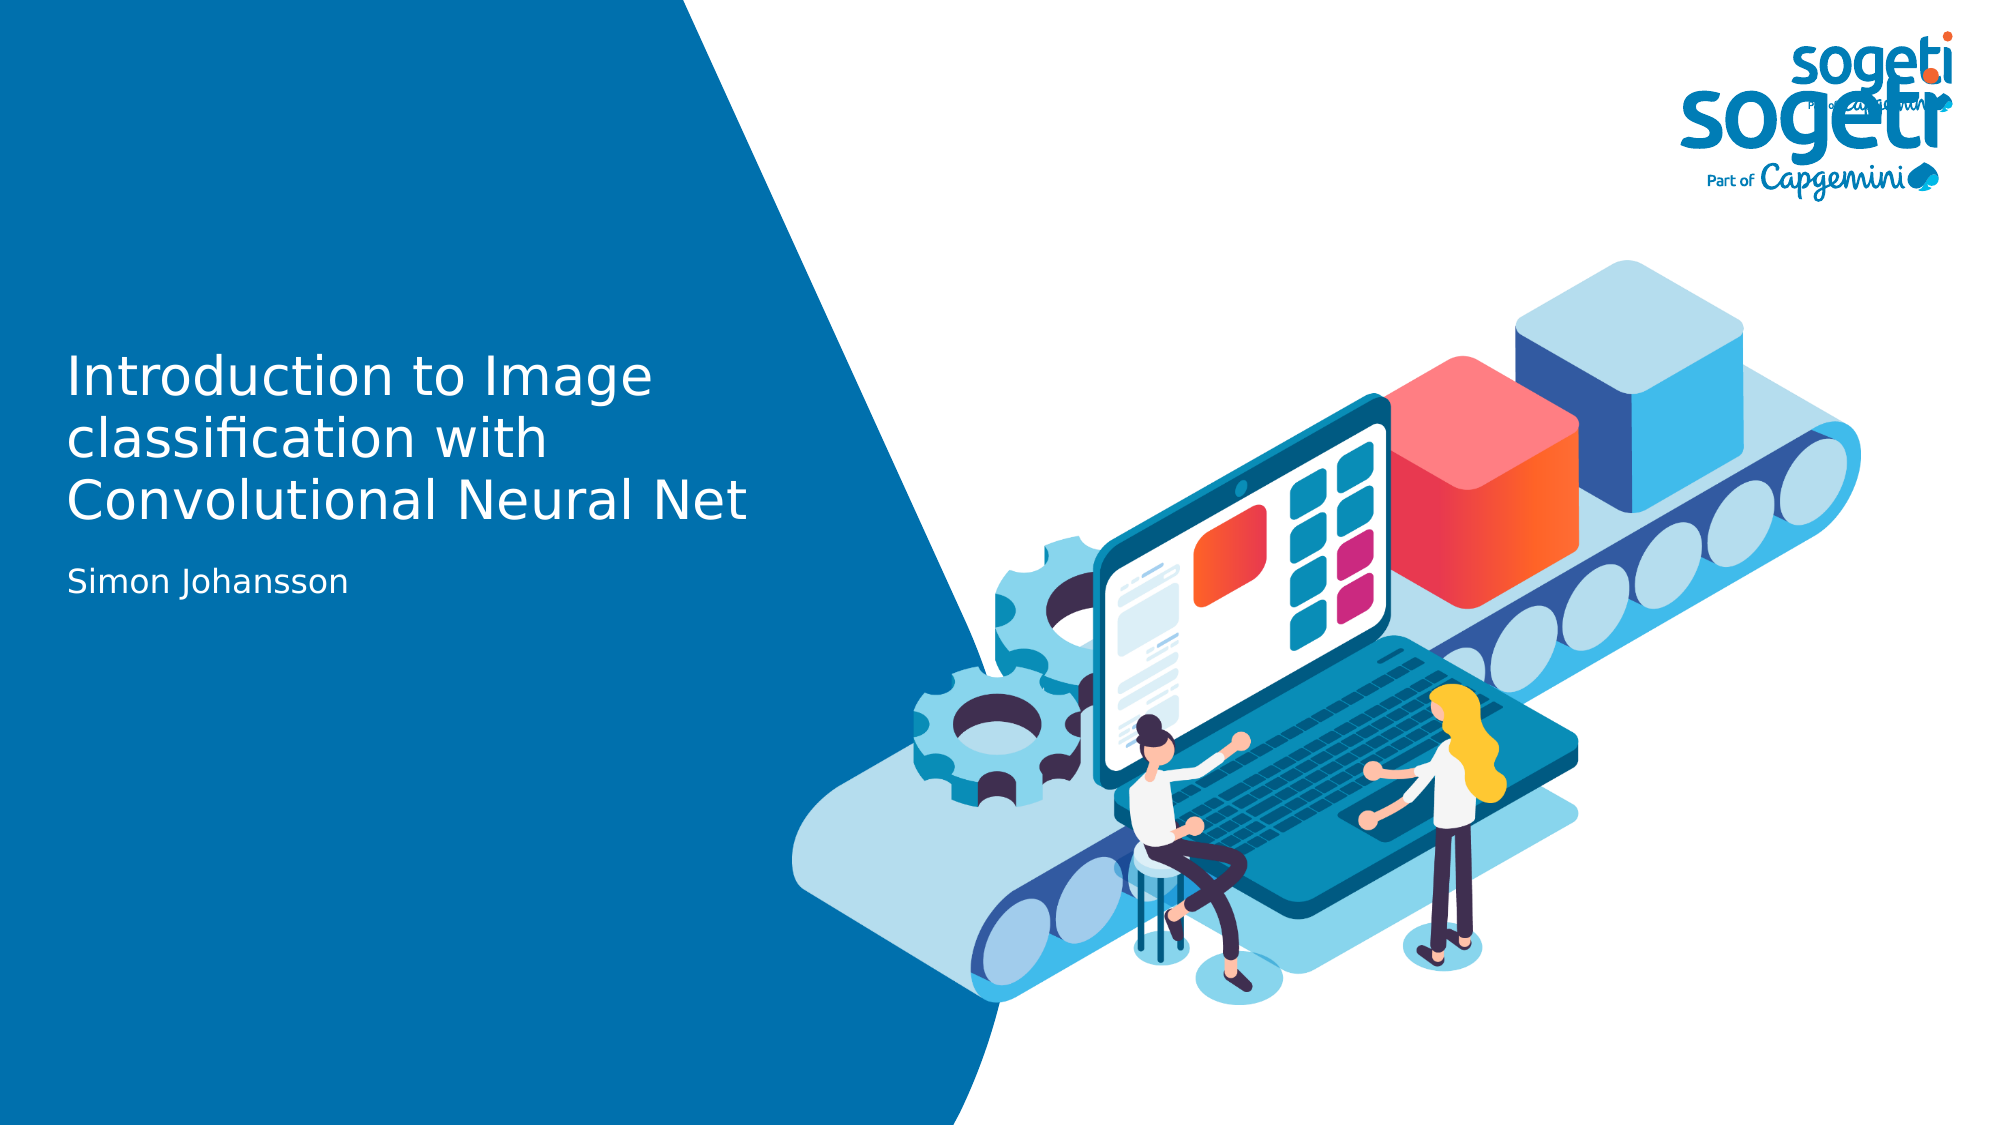

# Introduction to Image classification with Convolutional Neural Net
Simon Johansson